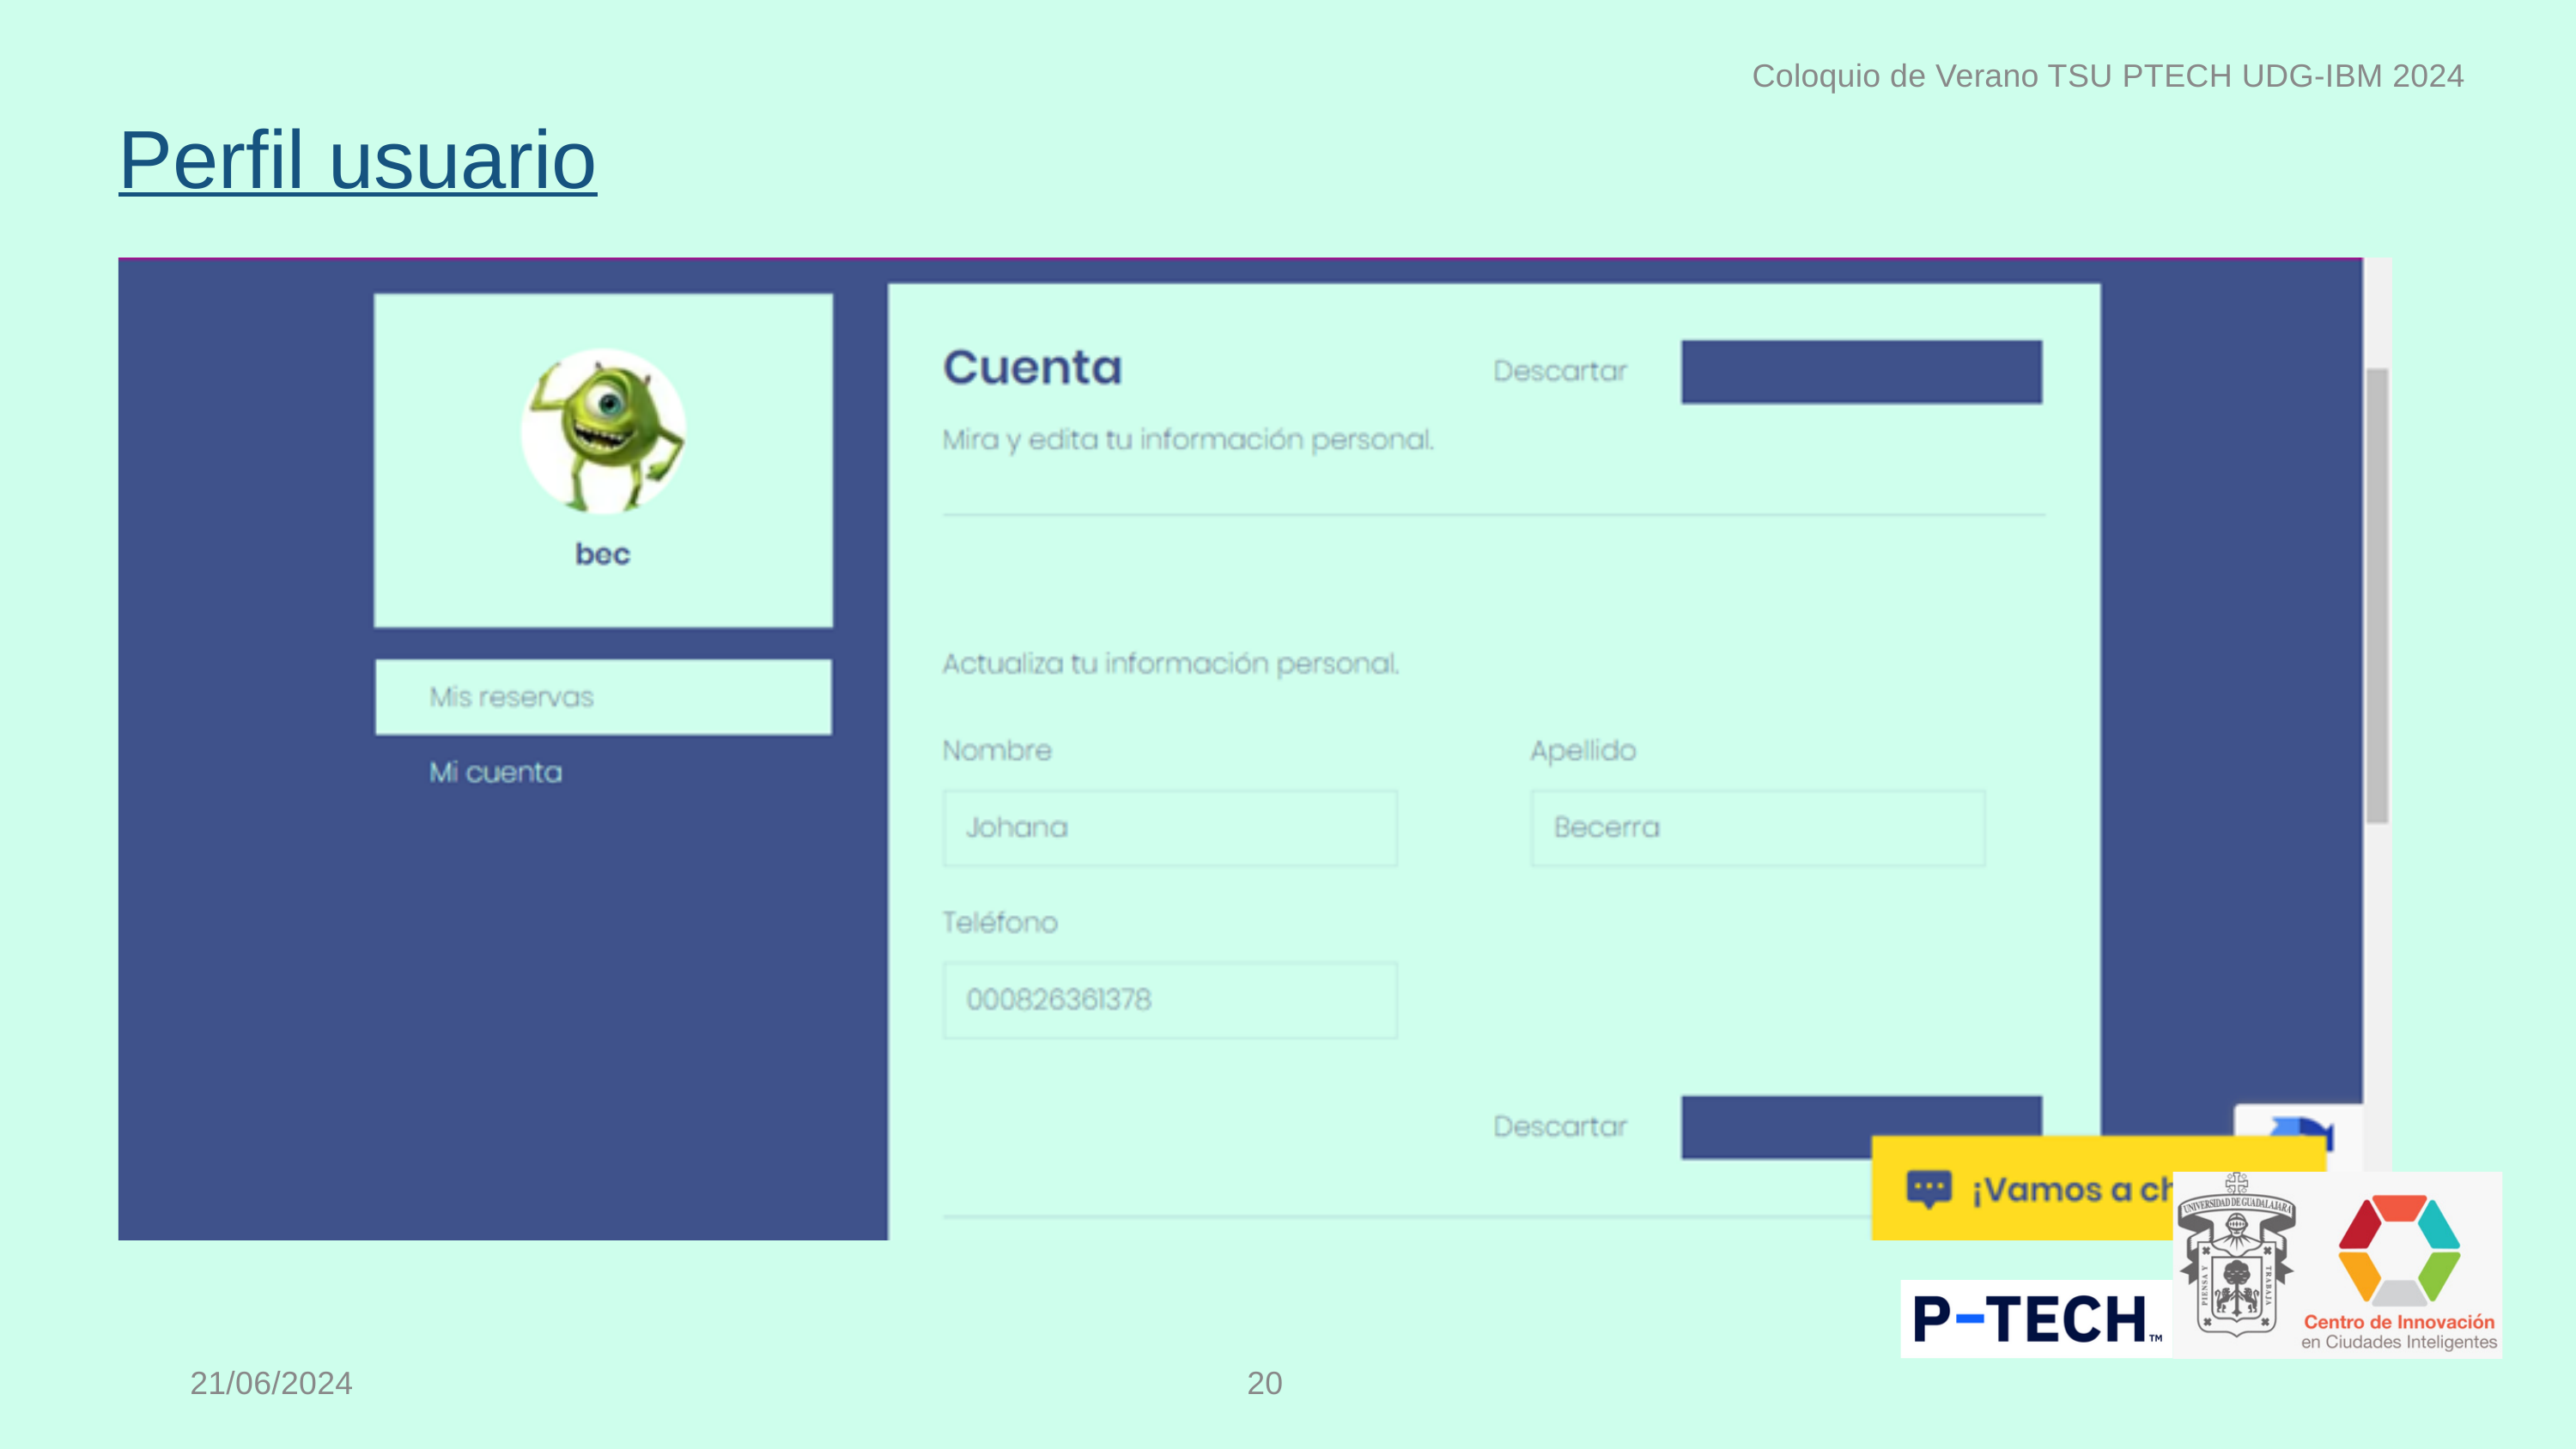

Coloquio de Verano TSU PTECH UDG-IBM 2024
Perfil usuario

20
21/06/2024